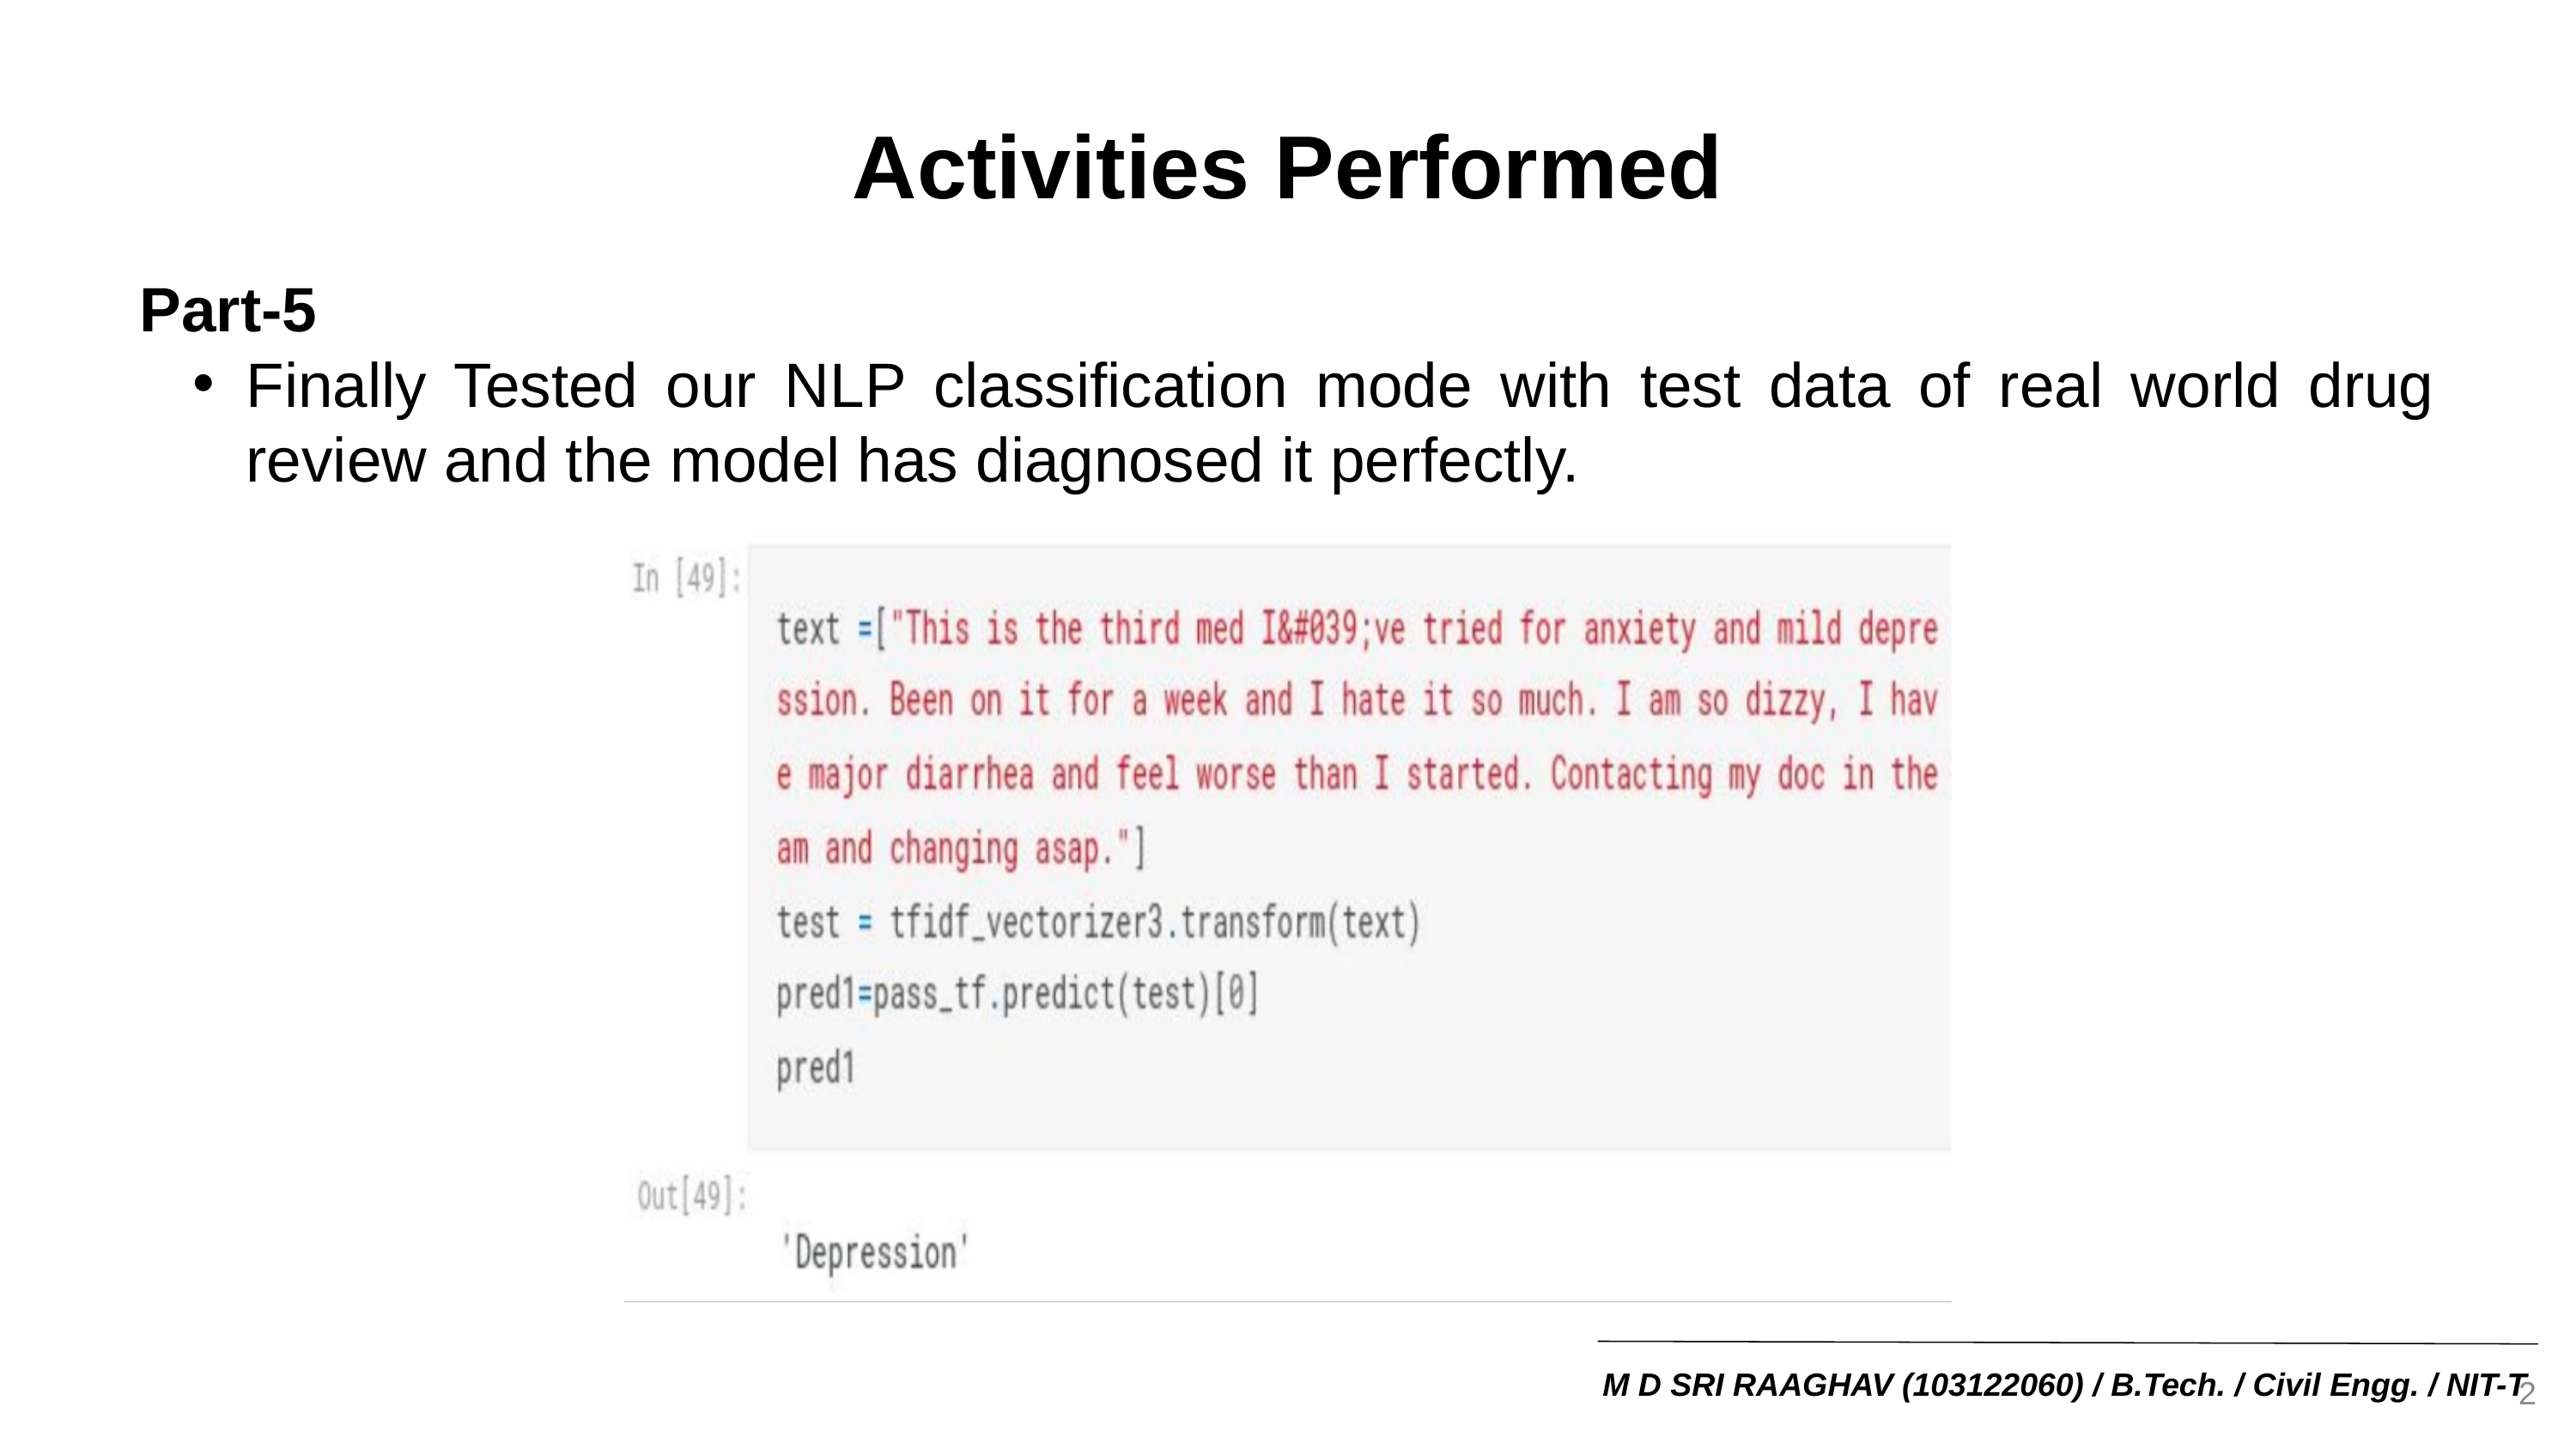

Activities Performed
Part-5
Finally Tested our NLP classification mode with test data of real world drug review and the model has diagnosed it perfectly.

2

M D SRI RAAGHAV (103122060) / B.Tech. / Civil Engg. / NIT-T